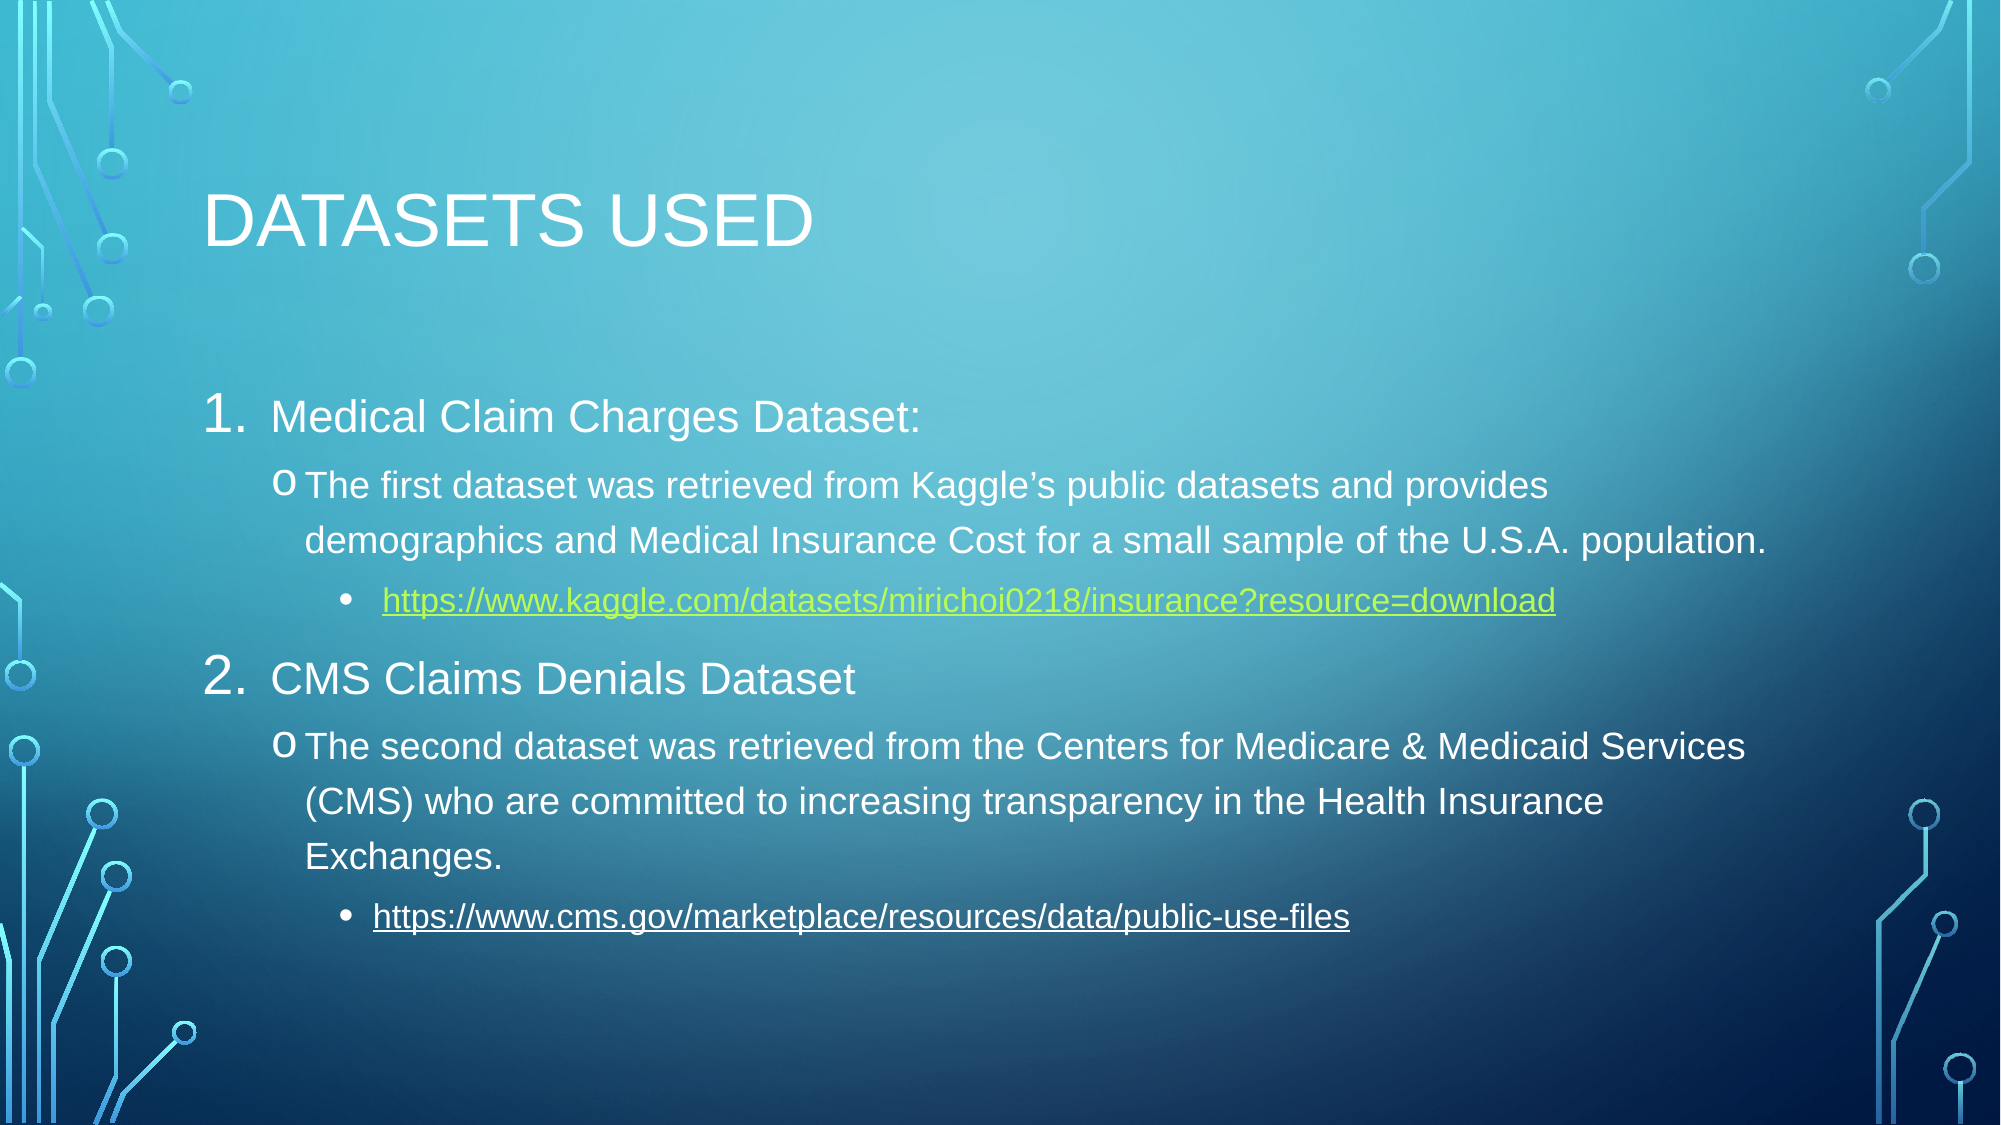

# Datasets Used
Medical Claim Charges Dataset:
The first dataset was retrieved from Kaggle’s public datasets and provides demographics and Medical Insurance Cost for a small sample of the U.S.A. population.
 https://www.kaggle.com/datasets/mirichoi0218/insurance?resource=download
CMS Claims Denials Dataset
The second dataset was retrieved from the Centers for Medicare & Medicaid Services (CMS) who are committed to increasing transparency in the Health Insurance Exchanges.
https://www.cms.gov/marketplace/resources/data/public-use-files